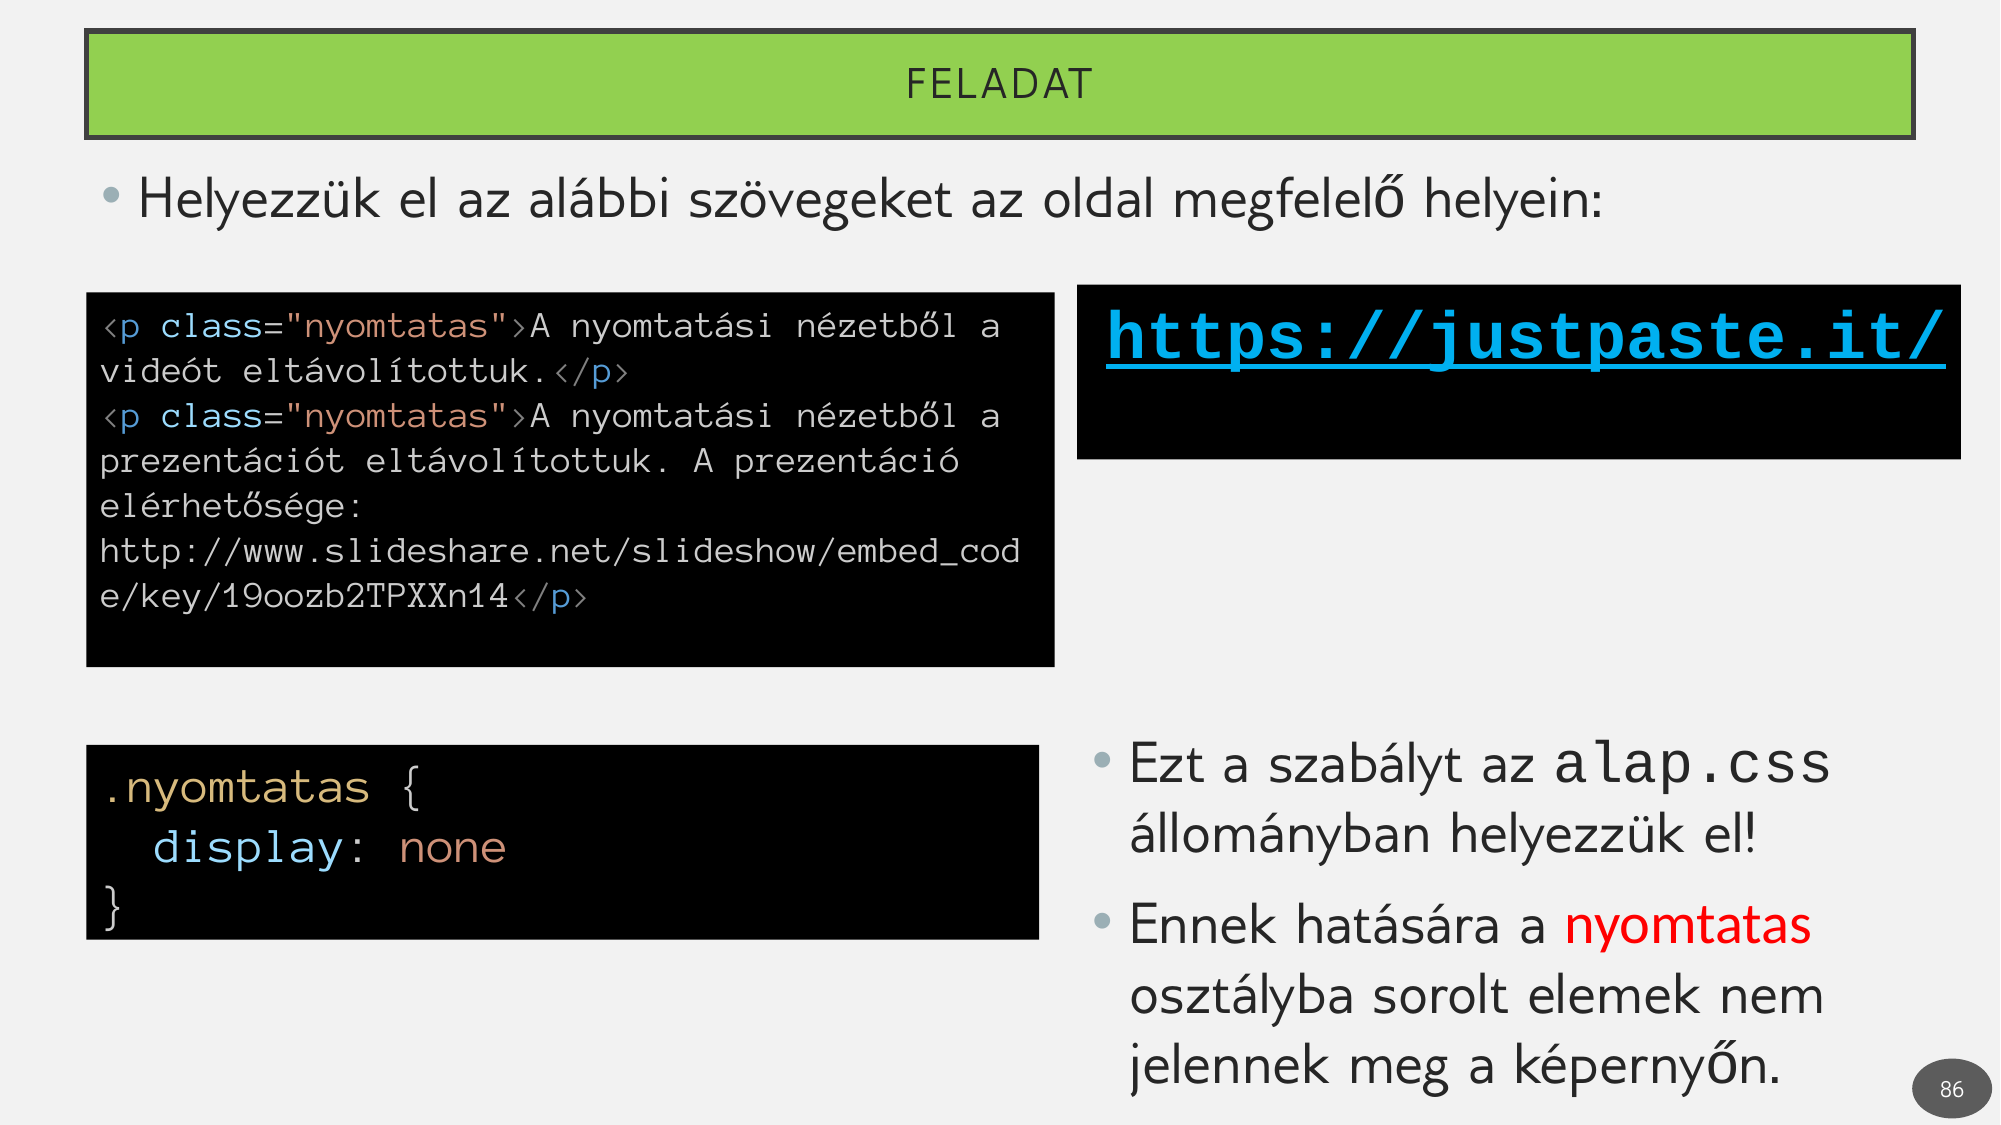

# FelADAT
Helyezzük el az alábbi szövegeket az oldal megfelelő helyein:
https://justpaste.it/
ci2fl
<p class="nyomtatas">A nyomtatási nézetből a videót eltávolítottuk.</p>
<p class="nyomtatas">A nyomtatási nézetből a prezentációt eltávolítottuk. A prezentáció elérhetősége: http://www.slideshare.net/slideshow/embed_code/key/19oozb2TPXXn14</p>

Ezt a szabályt az alap.css állományban helyezzük el!
Ennek hatására a nyomtatas osztályba sorolt elemek nem jelennek meg a képernyőn.
.nyomtatas {
  display: none
}
86